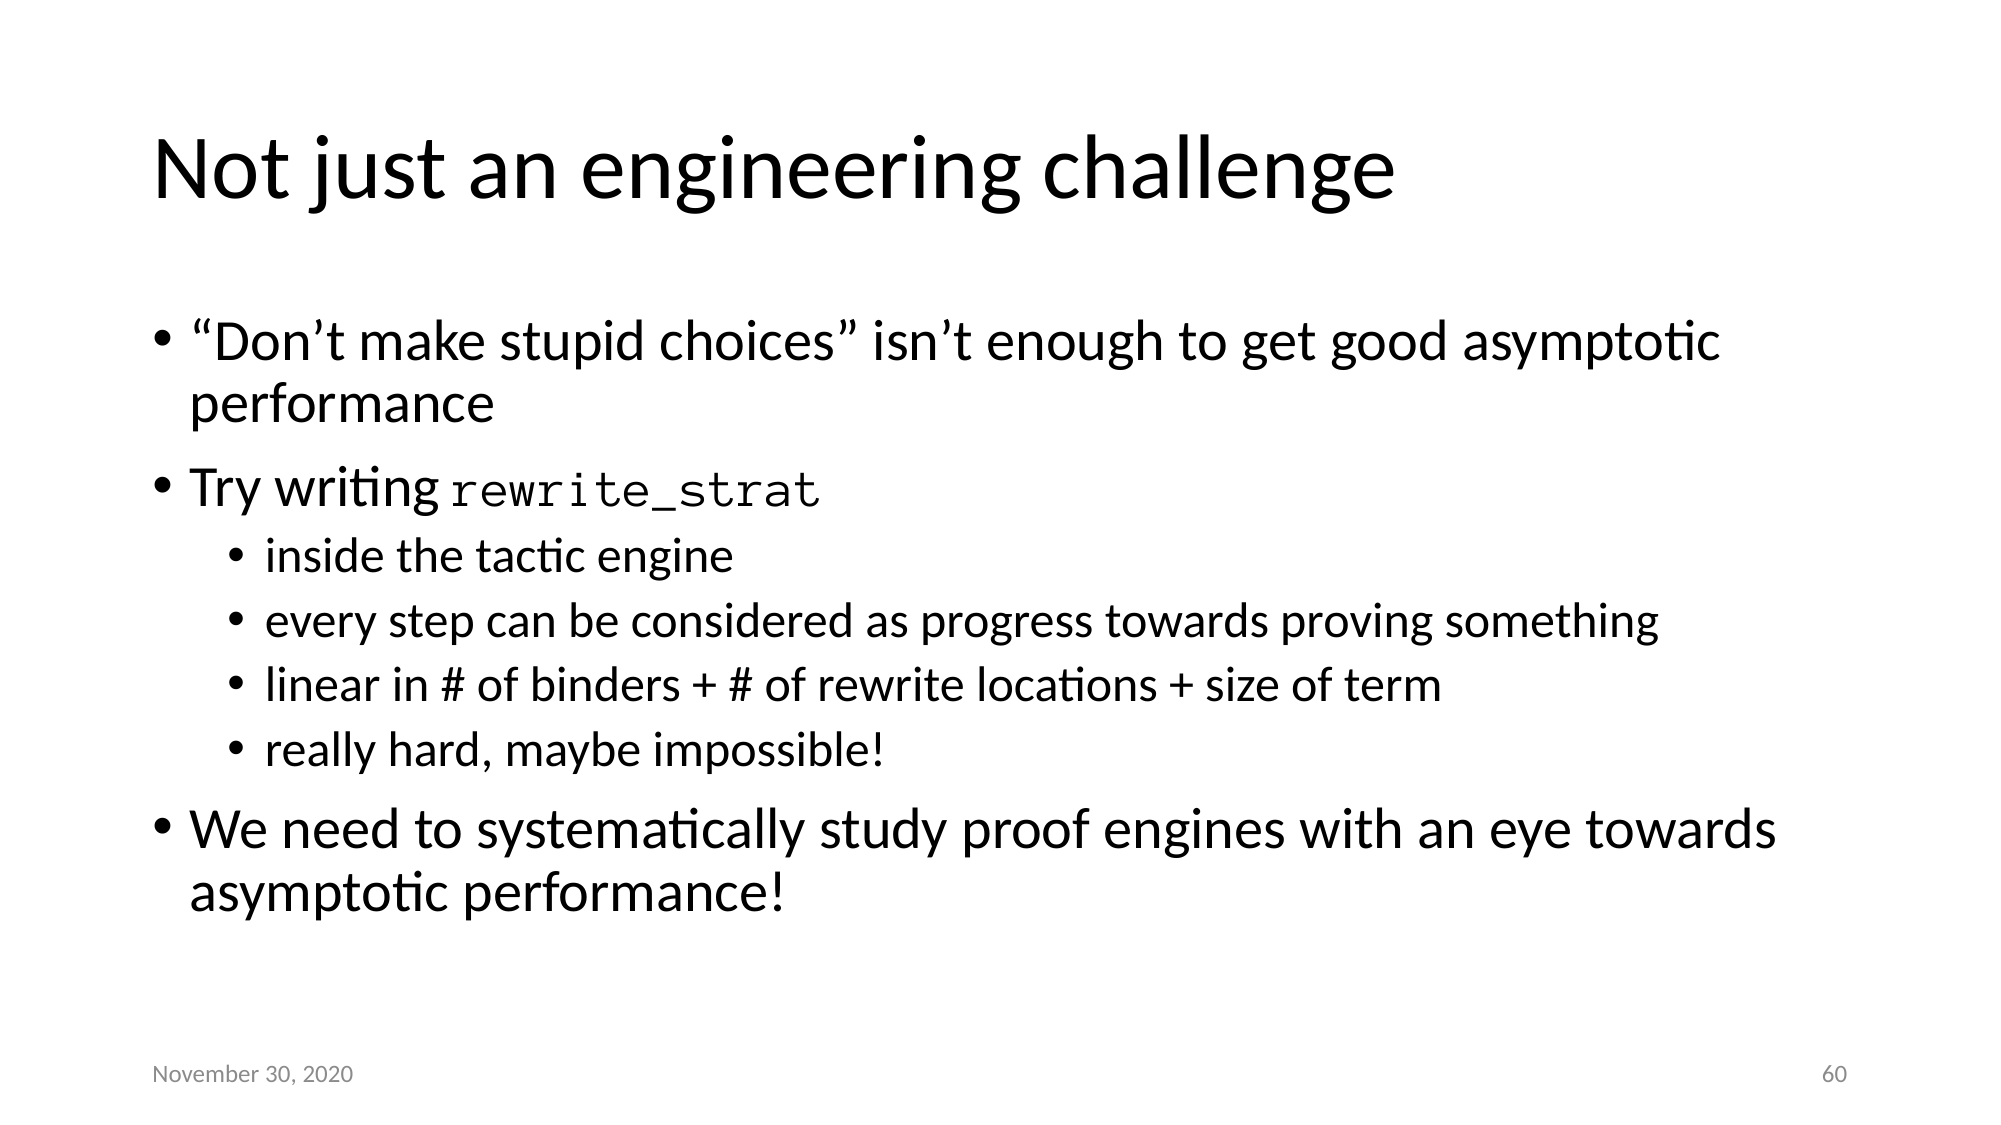

# Not just an engineering challenge
“Don’t make stupid choices” isn’t enough to get good asymptotic performance
Try writing rewrite_strat
inside the tactic engine
every step can be considered as progress towards proving something
linear in # of binders + # of rewrite locations + size of term
really hard, maybe impossible!
We need to systematically study proof engines with an eye towards asymptotic performance!

November 30, 2020
60